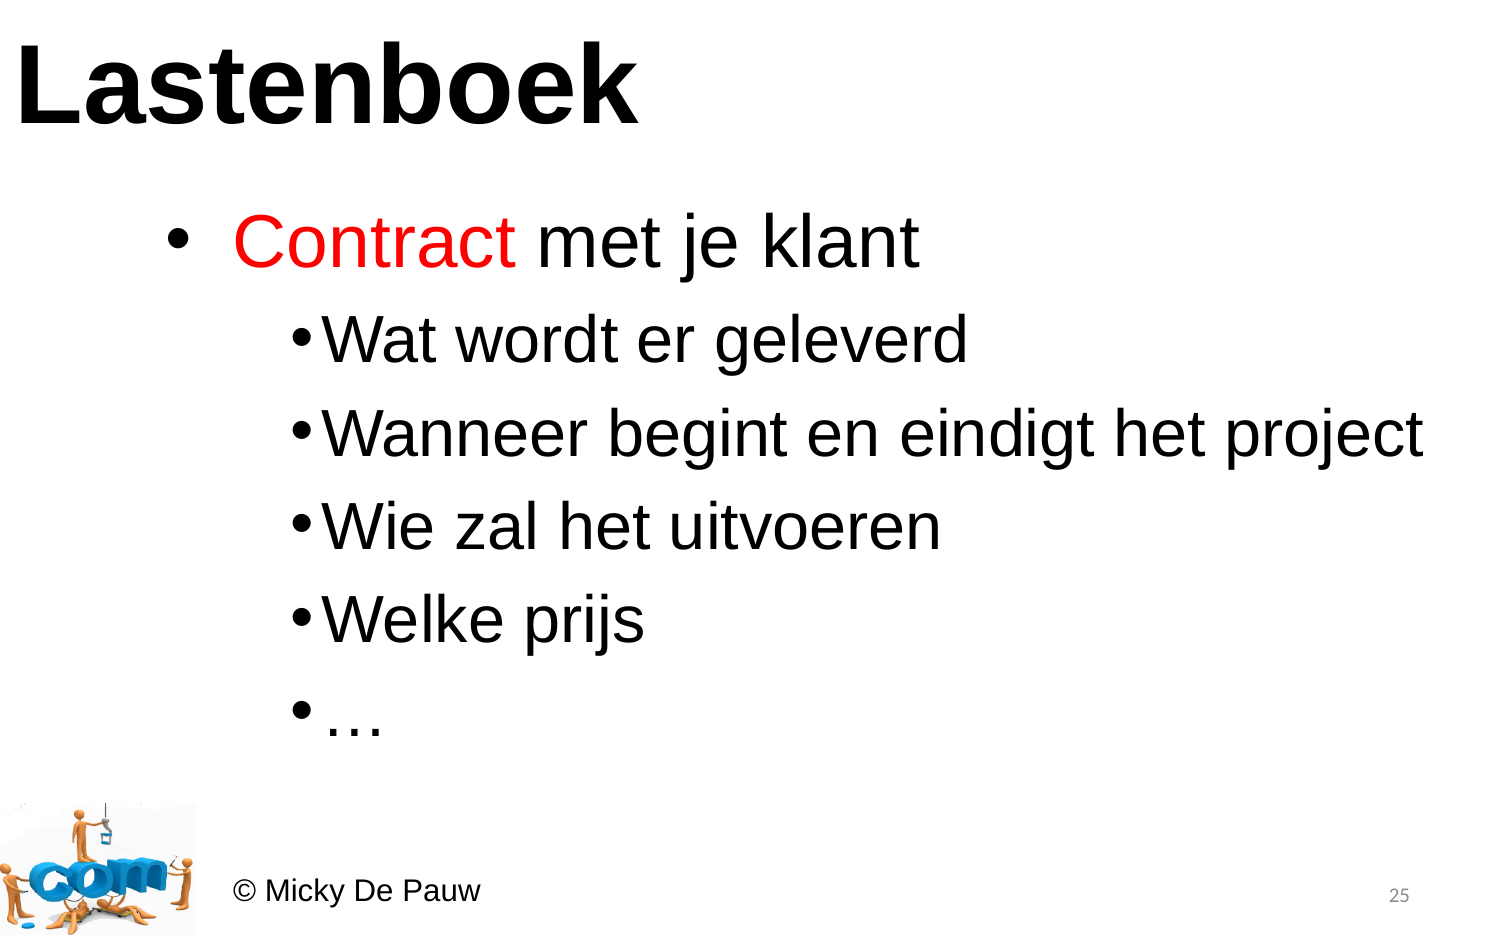

# Lastenboek
 Contract met je klant
Wat wordt er geleverd
Wanneer begint en eindigt het project
Wie zal het uitvoeren
Welke prijs
…

25